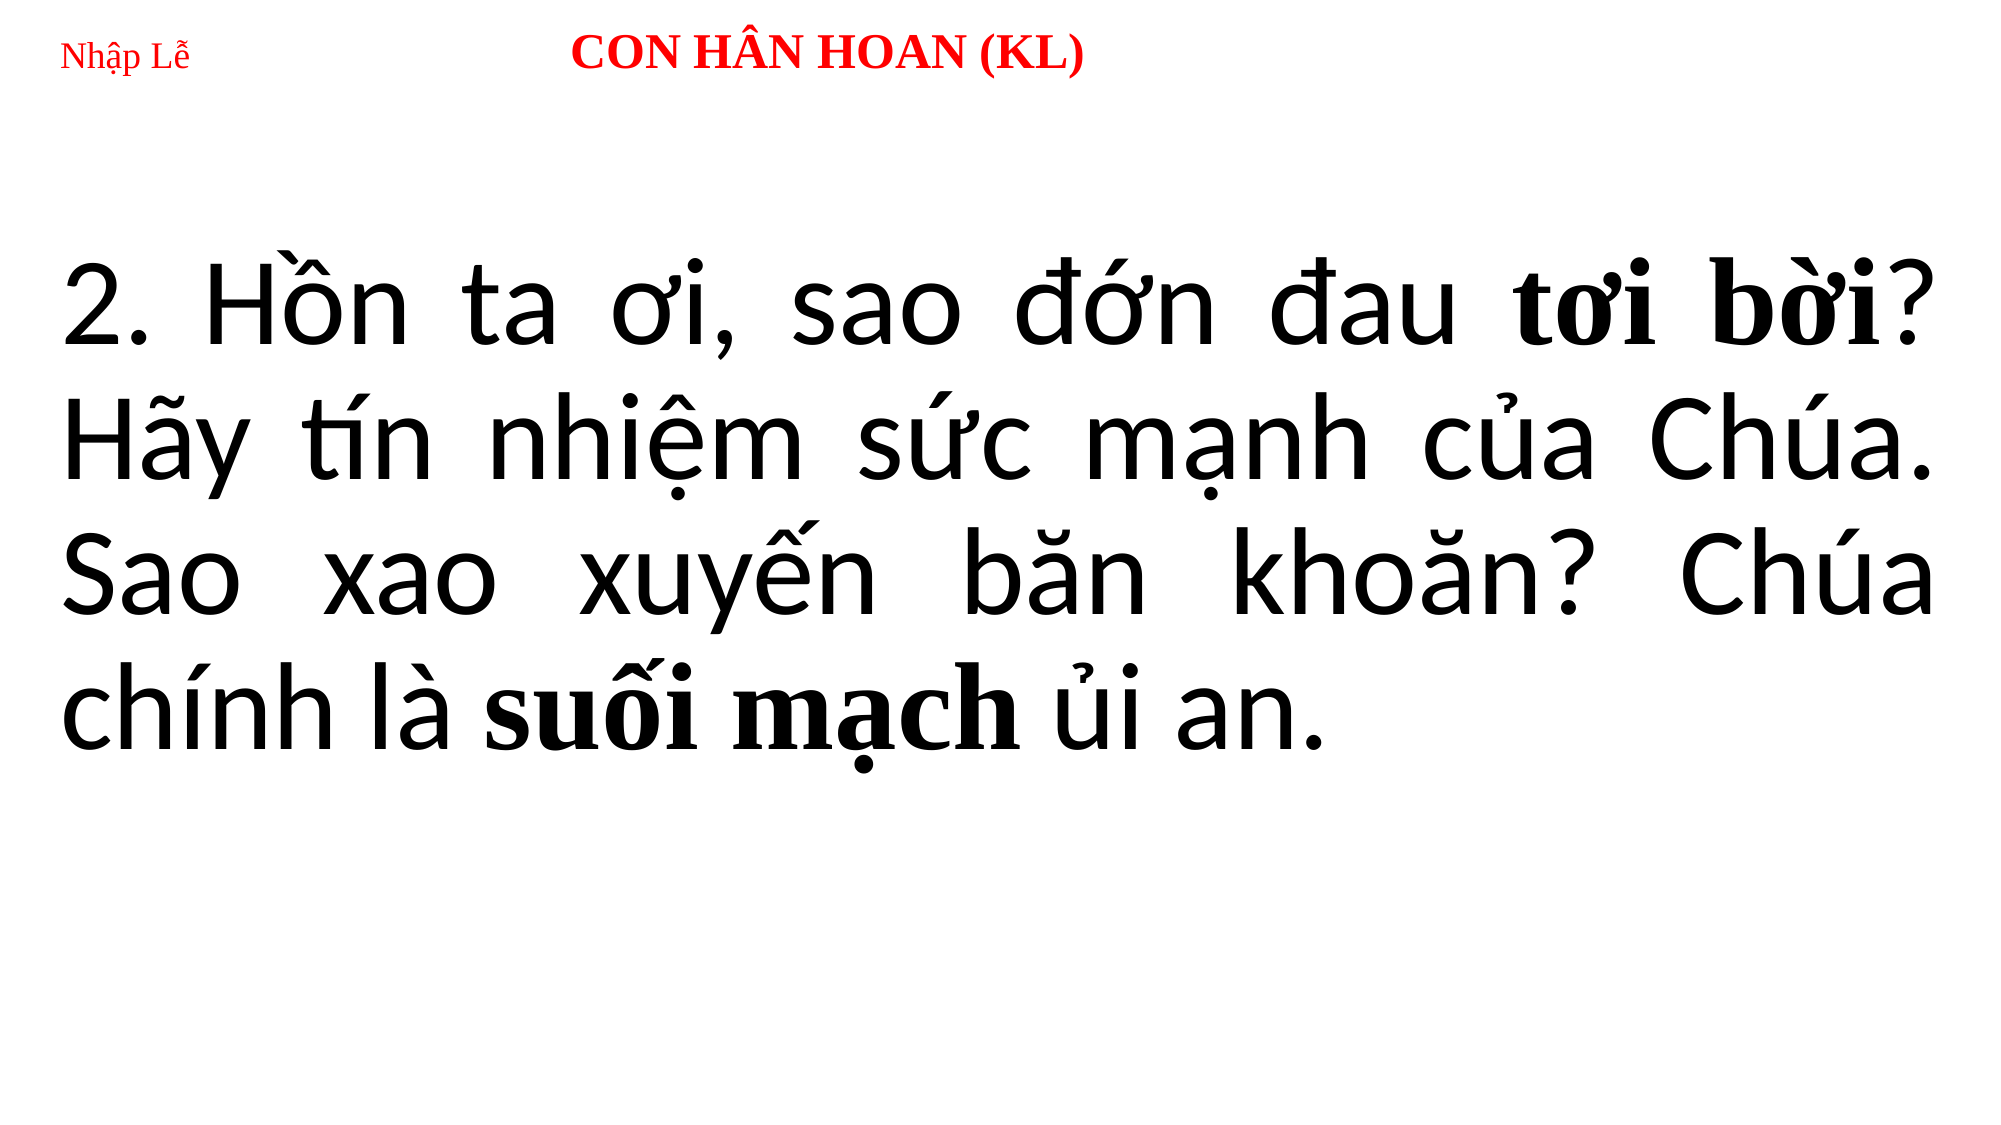

# Nhập Lễ                                        CON HÂN HOAN (KL)
2. Hồn ta ơi, sao đớn đau tơi bời? Hãy tín nhiệm sức mạnh của Chúa. Sao xao xuyến băn khoăn? Chúa chính là suối mạch ủi an.